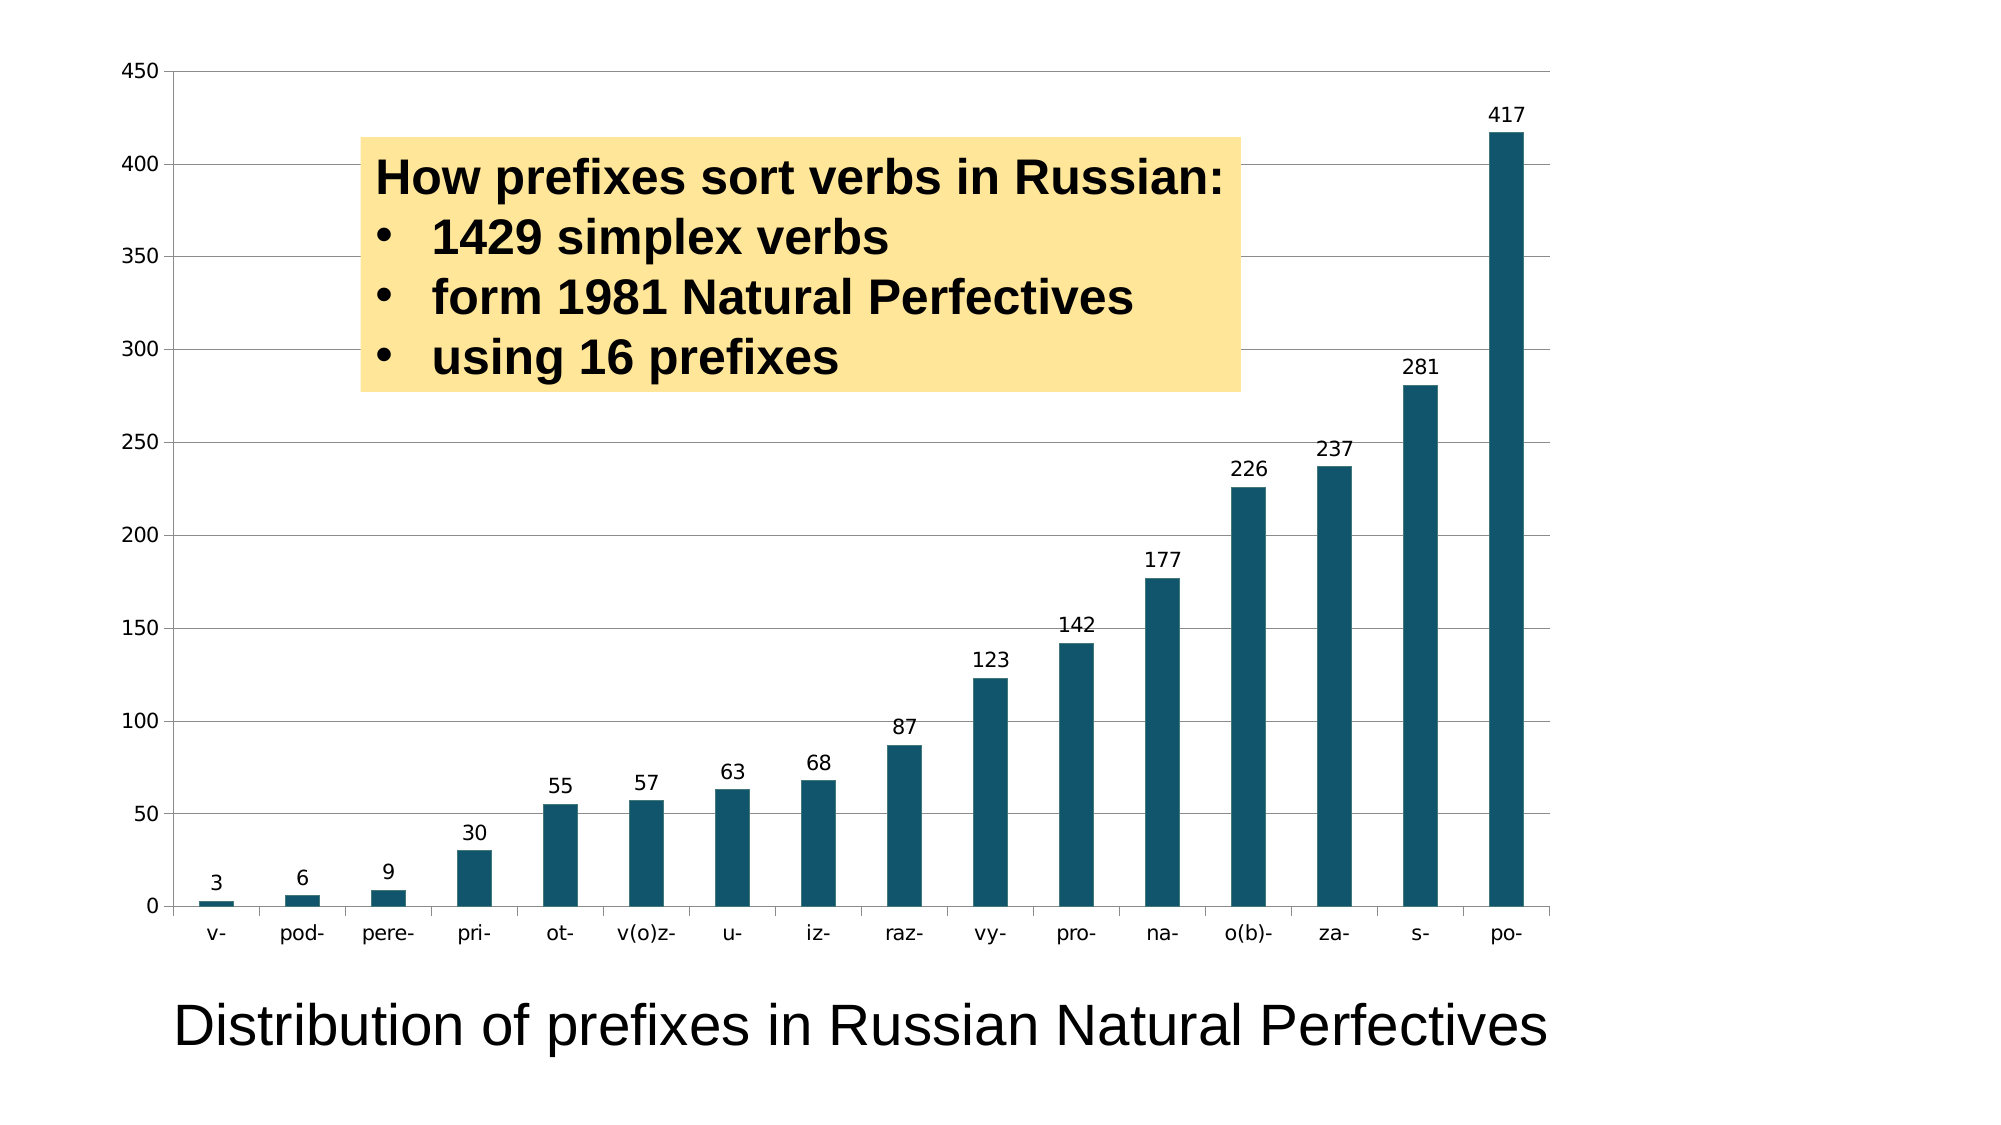

### Chart

| Category | number of Natural Perfectives formed with given prefix |
|---|---|
| v- | 3.0 |
| pod- | 6.0 |
| pere- | 9.0 |
| pri- | 30.0 |
| ot- | 55.0 |
| v(o)z- | 57.0 |
| u- | 63.0 |
| iz- | 68.0 |
| raz- | 87.0 |
| vy- | 123.0 |
| pro- | 142.0 |
| na- | 177.0 |
| o(b)- | 226.0 |
| za- | 237.0 |
| s- | 281.0 |
| po- | 417.0 |
#
How prefixes sort verbs in Russian:
1429 simplex verbs
form 1981 Natural Perfectives
using 16 prefixes
Distribution of prefixes in Russian Natural Perfectives